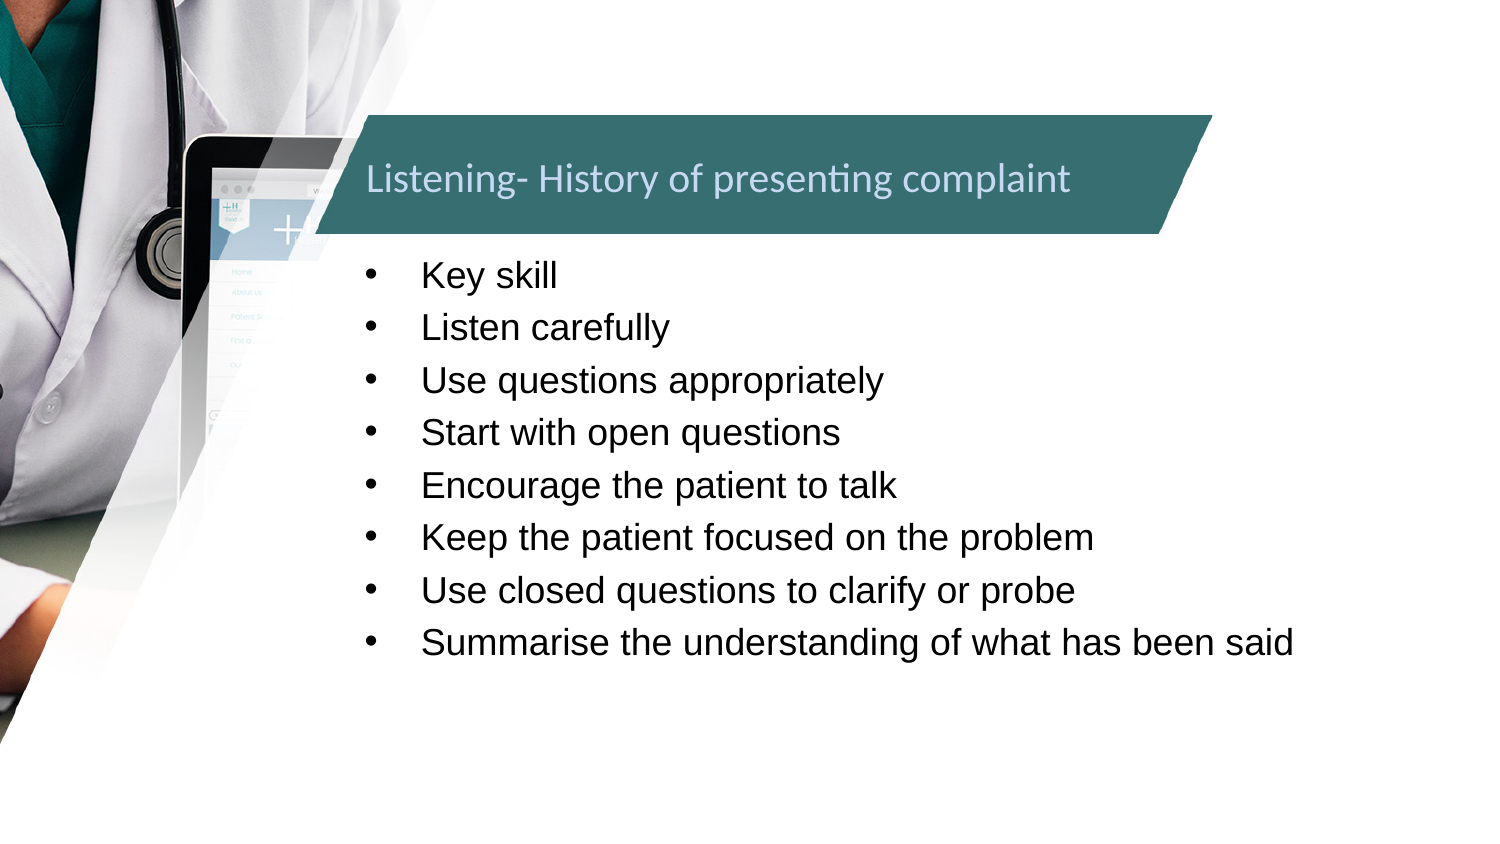

# Listening- History of presenting complaint
Key skill
Listen carefully
Use questions appropriately
Start with open questions
Encourage the patient to talk
Keep the patient focused on the problem
Use closed questions to clarify or probe
Summarise the understanding of what has been said